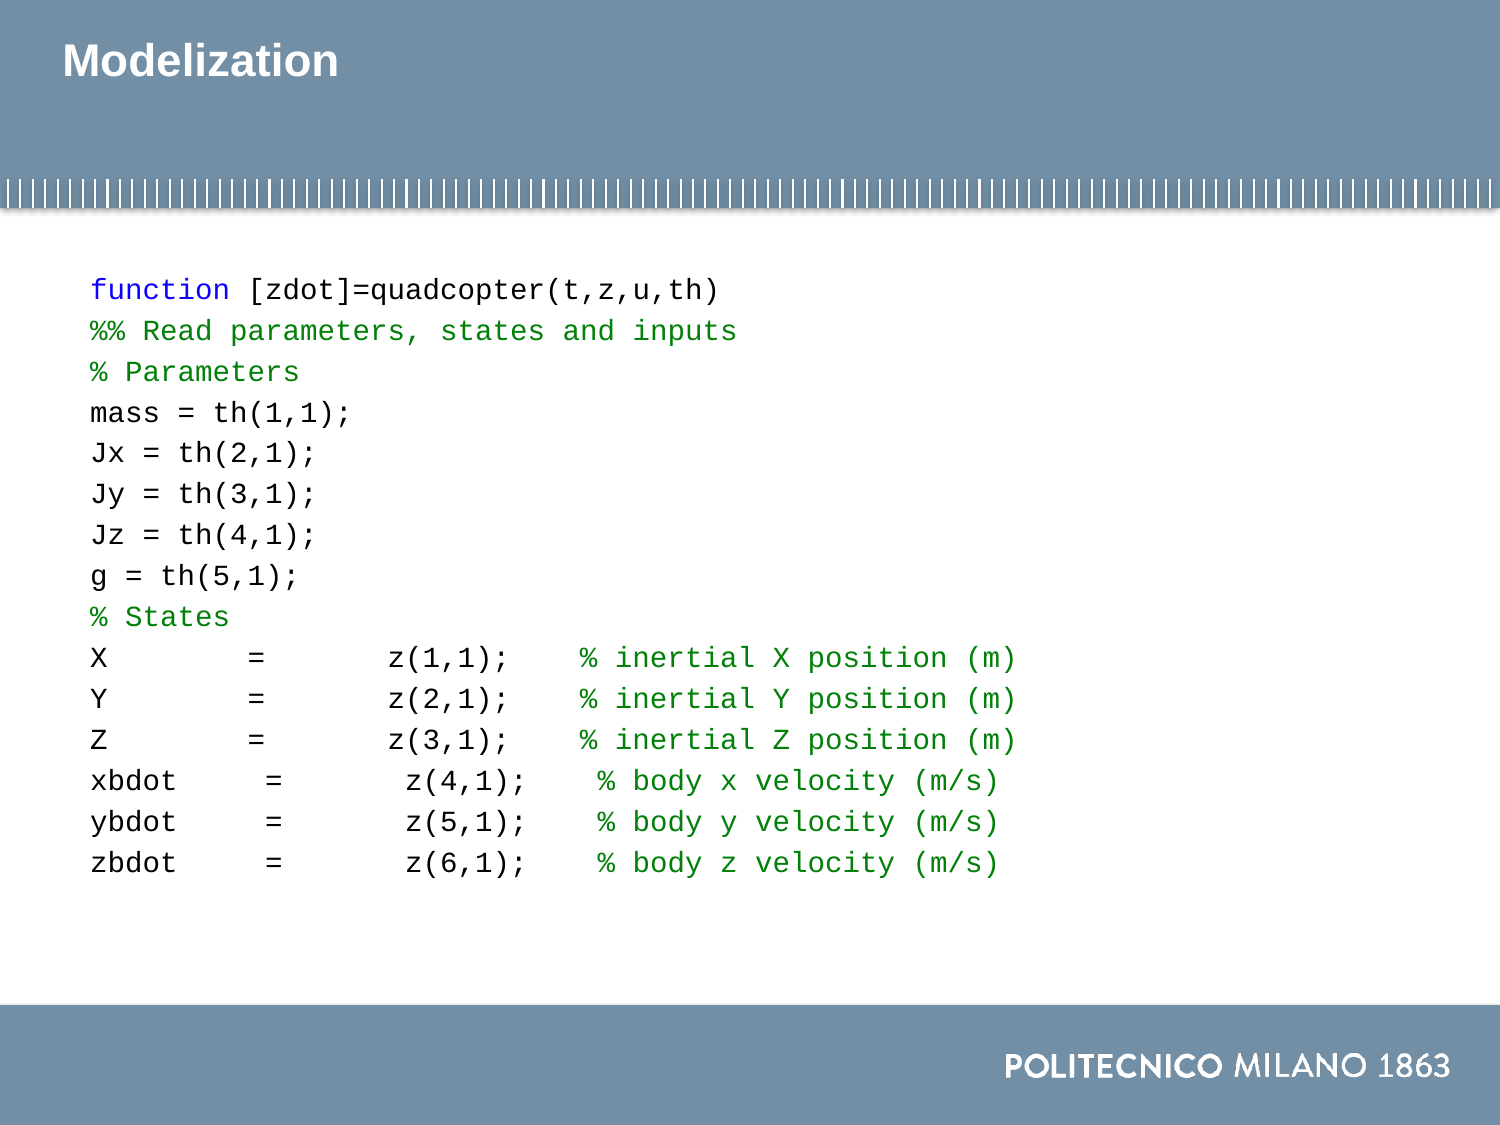

# Modelization
function [zdot]=quadcopter(t,z,u,th)
%% Read parameters, states and inputs
% Parameters
mass = th(1,1);
Jx = th(2,1);
Jy = th(3,1);
Jz = th(4,1);
g = th(5,1);
% States
X        =       z(1,1);    % inertial X position (m)
Y        =       z(2,1);    % inertial Y position (m)
Z        =       z(3,1);    % inertial Z position (m)
xbdot     =       z(4,1);    % body x velocity (m/s)
ybdot     =       z(5,1);    % body y velocity (m/s)
zbdot     =       z(6,1);    % body z velocity (m/s)